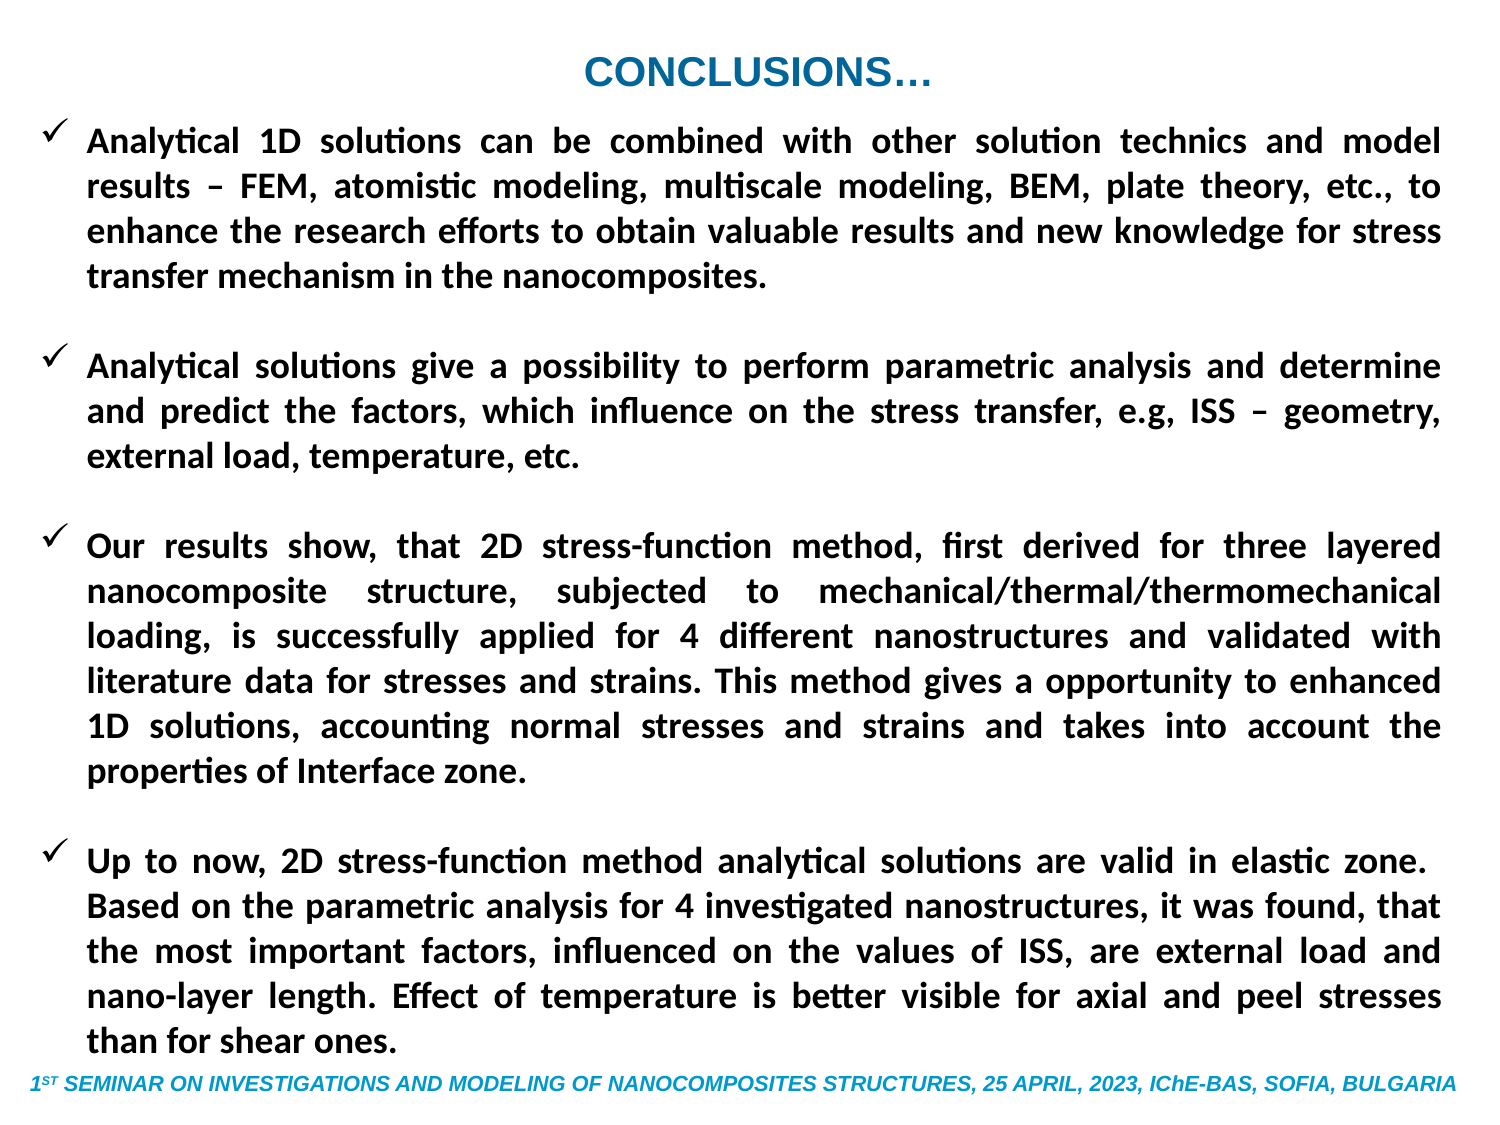

Conclusions…
Analytical 1D solutions can be combined with other solution technics and model results – FEM, atomistic modeling, multiscale modeling, BEM, plate theory, etc., to enhance the research efforts to obtain valuable results and new knowledge for stress transfer mechanism in the nanocomposites.

Analytical solutions give a possibility to perform parametric analysis and determine and predict the factors, which influence on the stress transfer, e.g, ISS – geometry, external load, temperature, etc.

Our results show, that 2D stress-function method, first derived for three layered nanocomposite structure, subjected to mechanical/thermal/thermomechanical loading, is successfully applied for 4 different nanostructures and validated with literature data for stresses and strains. This method gives a opportunity to enhanced 1D solutions, accounting normal stresses and strains and takes into account the properties of Interface zone.

Up to now, 2D stress-function method analytical solutions are valid in elastic zone.  Based on the parametric analysis for 4 investigated nanostructures, it was found, that the most important factors, influenced on the values of ISS, are external load and nano-layer length. Effect of temperature is better visible for axial and peel stresses than for shear ones.
1ST SEMINAR ON INVESTIGATIONS AND MODELING OF NANOCOMPOSITES STRUCTURES, 25 APRIL, 2023, IChE-BAS, SOFIA, BULGARIA